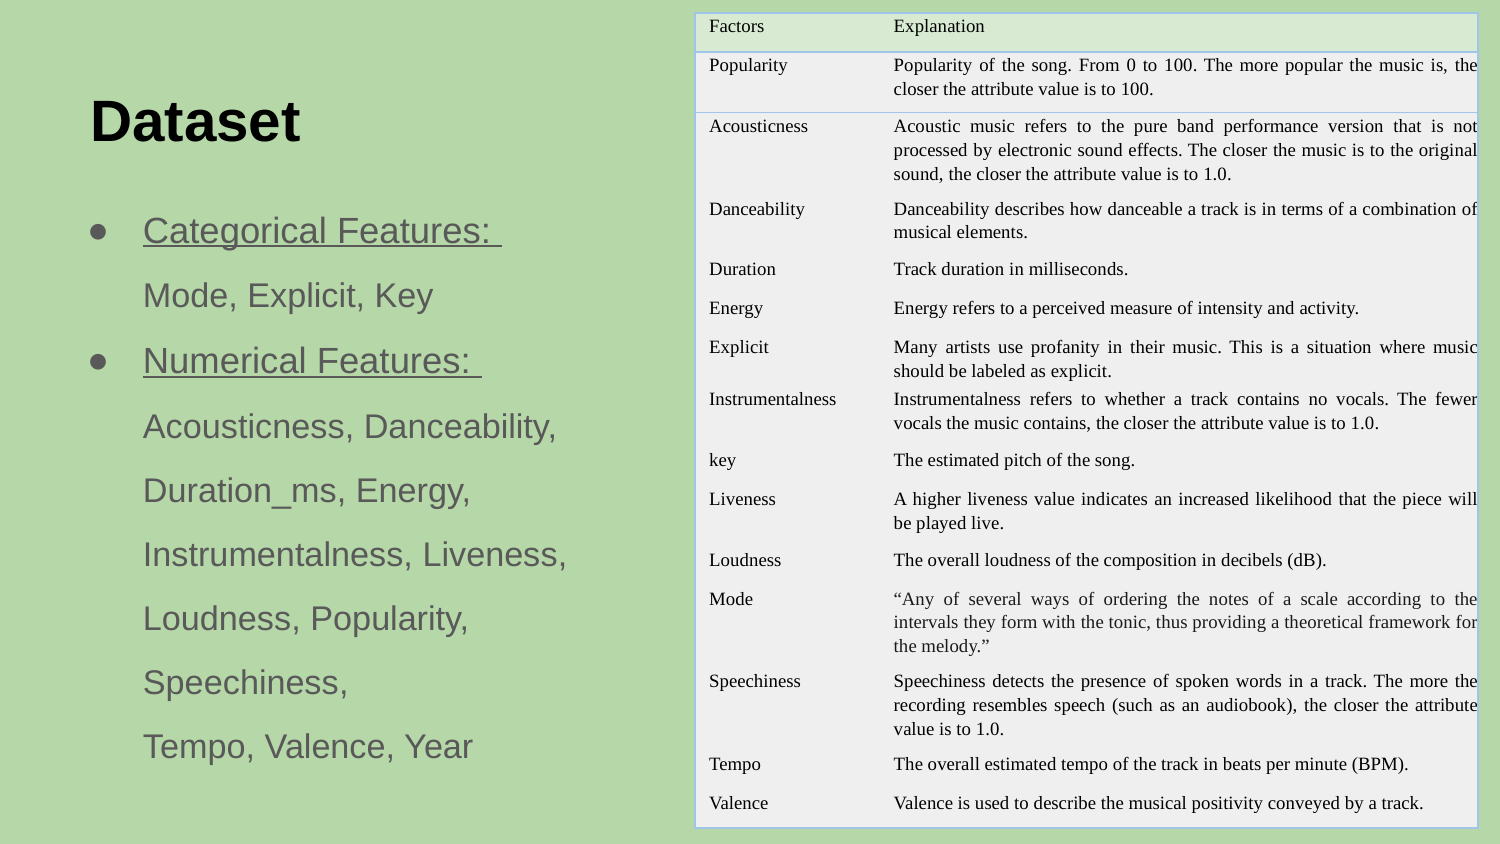

| Factors | Explanation |
| --- | --- |
| Popularity | Popularity of the song. From 0 to 100. The more popular the music is, the closer the attribute value is to 100. |
| Acousticness | Acoustic music refers to the pure band performance version that is not processed by electronic sound effects. The closer the music is to the original sound, the closer the attribute value is to 1.0. |
| Danceability | Danceability describes how danceable a track is in terms of a combination of musical elements. |
| Duration | Track duration in milliseconds. |
| Energy | Energy refers to a perceived measure of intensity and activity. |
| Explicit | Many artists use profanity in their music. This is a situation where music should be labeled as explicit. |
| Instrumentalness | Instrumentalness refers to whether a track contains no vocals. The fewer vocals the music contains, the closer the attribute value is to 1.0. |
| key | The estimated pitch of the song. |
| Liveness | A higher liveness value indicates an increased likelihood that the piece will be played live. |
| Loudness | The overall loudness of the composition in decibels (dB). |
| Mode | “Any of several ways of ordering the notes of a scale according to the intervals they form with the tonic, thus providing a theoretical framework for the melody.” |
| Speechiness | Speechiness detects the presence of spoken words in a track. The more the recording resembles speech (such as an audiobook), the closer the attribute value is to 1.0. |
| Tempo | The overall estimated tempo of the track in beats per minute (BPM). |
| Valence | Valence is used to describe the musical positivity conveyed by a track. |
# Dataset
Categorical Features:
Mode, Explicit, Key
Numerical Features:
Acousticness, Danceability,
Duration_ms, Energy,
Instrumentalness, Liveness,
Loudness, Popularity,
Speechiness,
Tempo, Valence, Year